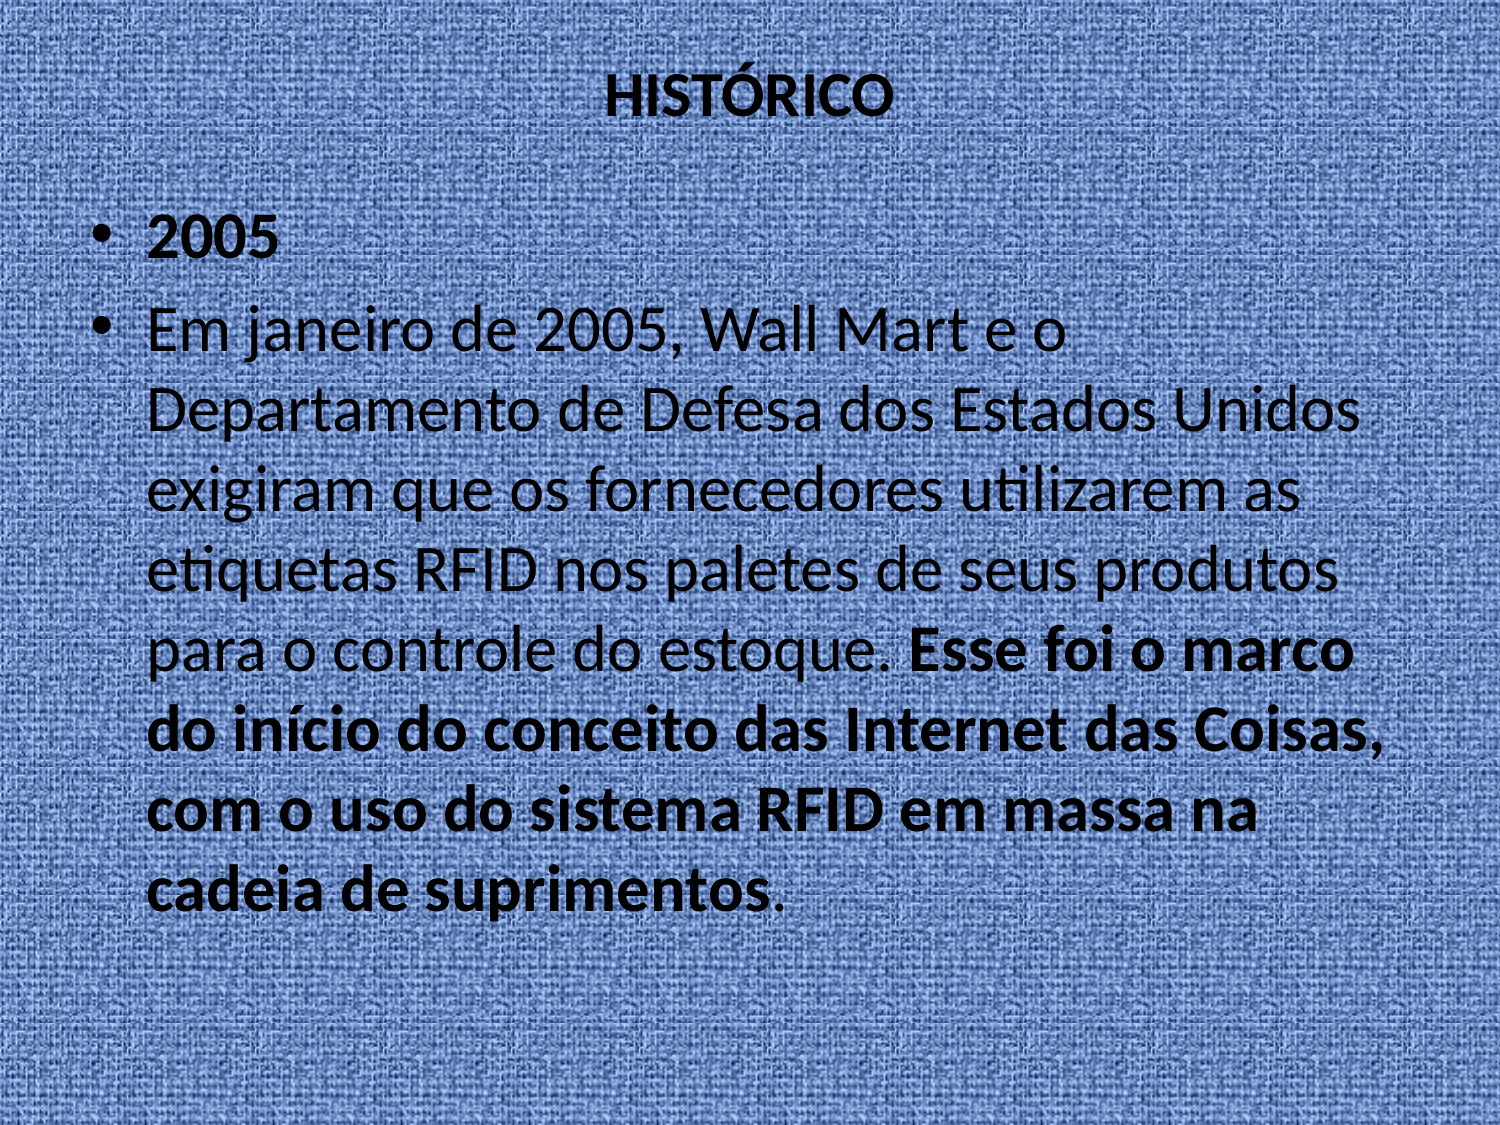

# HISTÓRICO
2005
Em janeiro de 2005, Wall Mart e o Departamento de Defesa dos Estados Unidos exigiram que os fornecedores utilizarem as etiquetas RFID nos paletes de seus produtos para o controle do estoque. Esse foi o marco do início do conceito das Internet das Coisas, com o uso do sistema RFID em massa na cadeia de suprimentos.